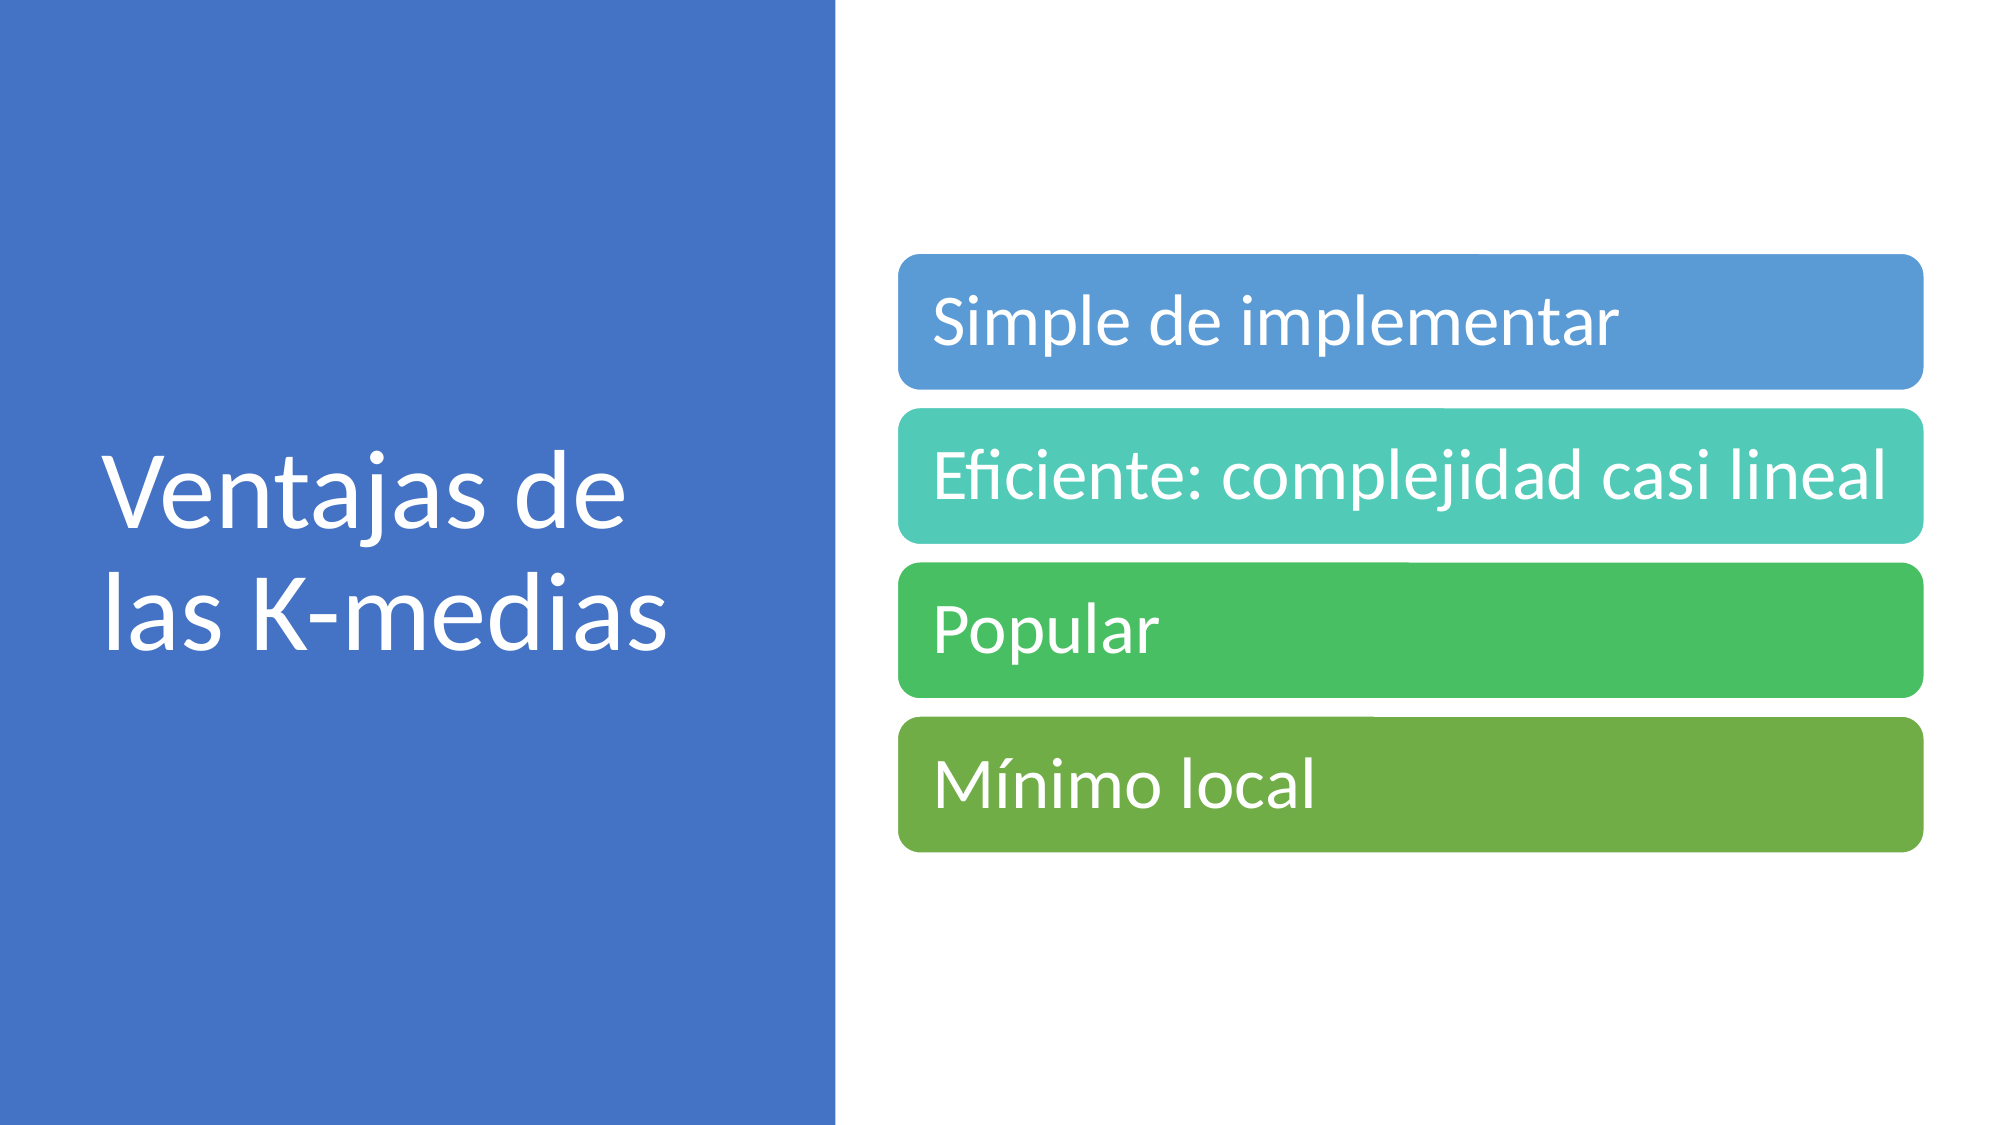

# Ventajas de las K-medias
Simple de implementar
Eficiente: complejidad casi lineal
Popular
Mínimo local